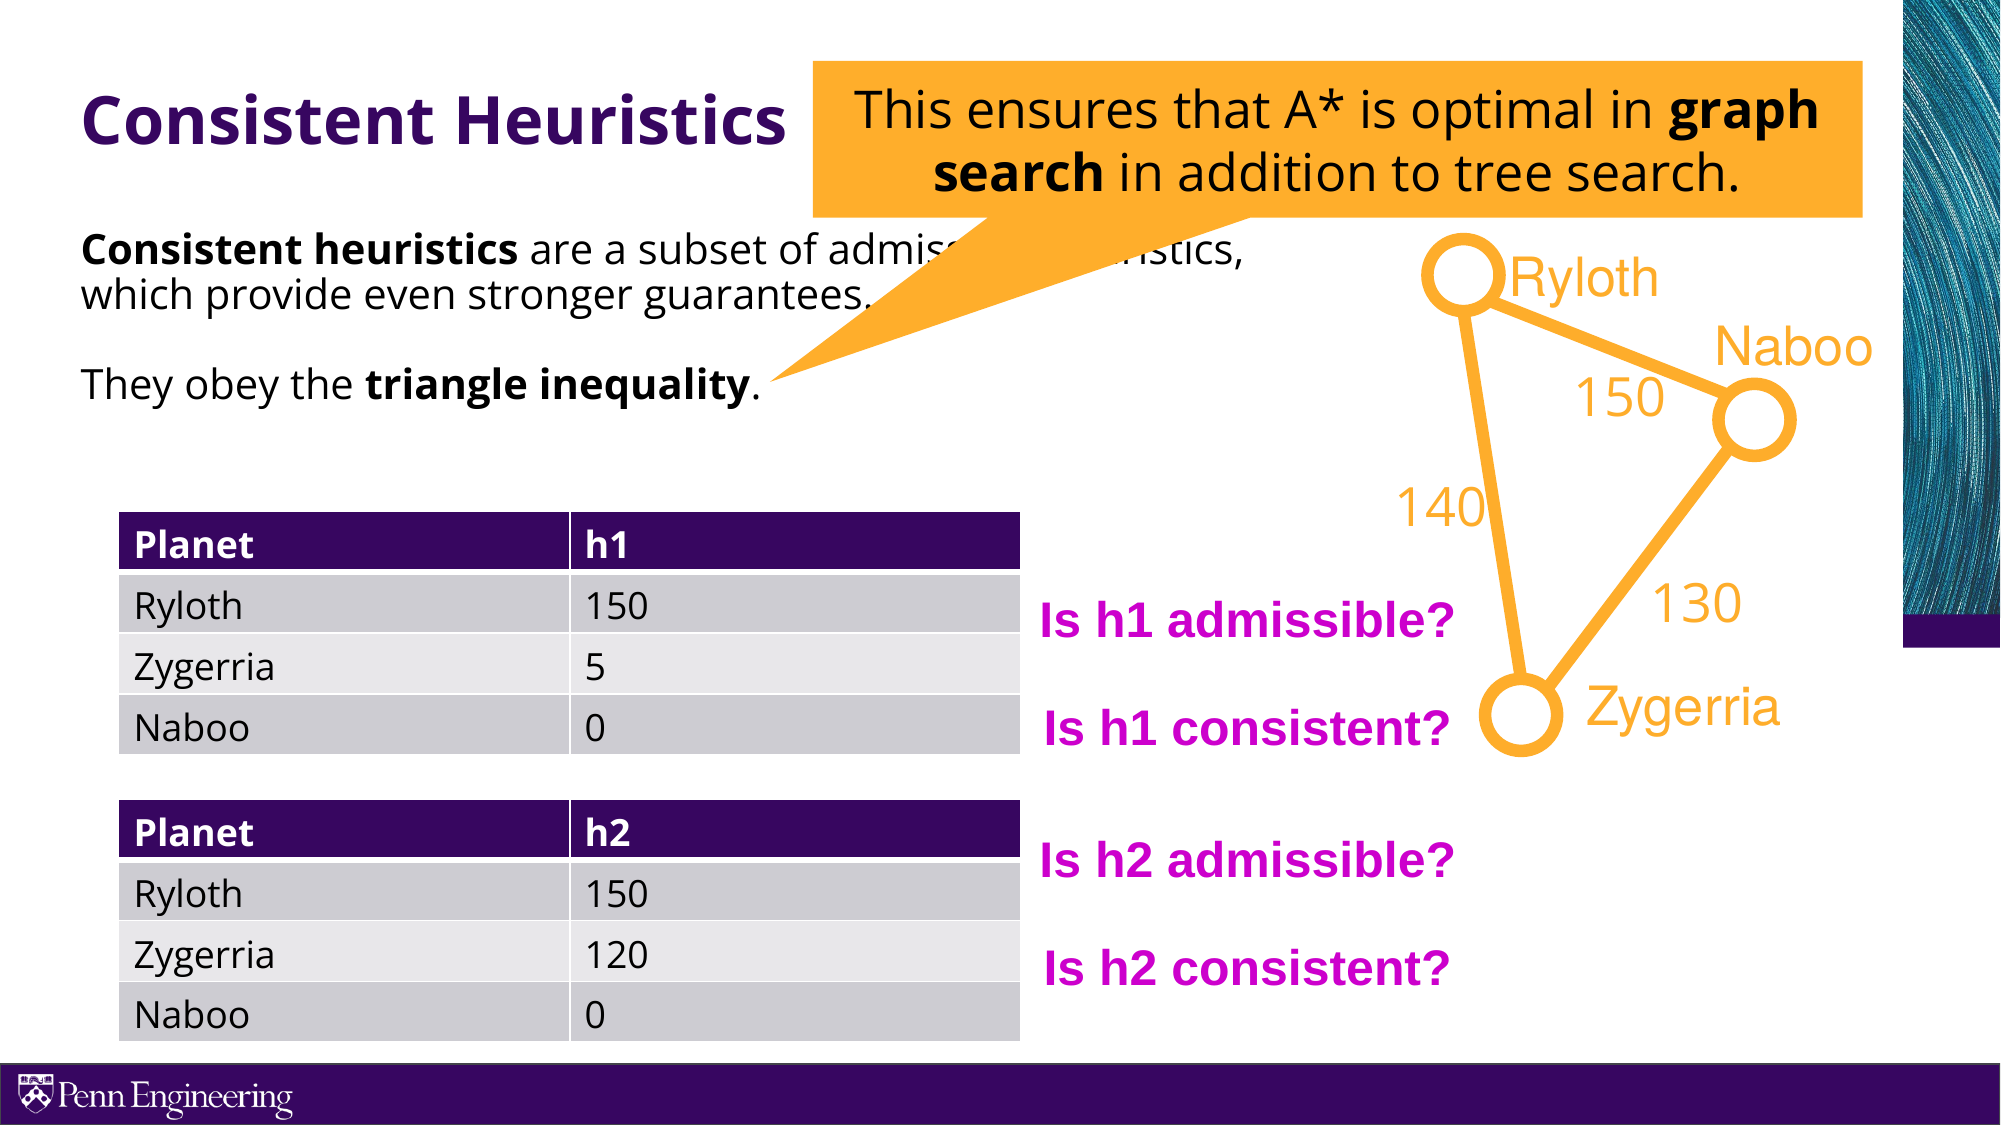

# Consistent Heuristics
This ensures that A* is optimal in graph search in addition to tree search.
Consistent heuristics are a subset of admissible heuristics, which provide even stronger guarantees.
They obey the triangle inequality.
Ryloth

Naboo
150

140
130
Zygerria

| Planet | h1 |
| --- | --- |
| Ryloth | 150 |
| Zygerria | 5 |
| Naboo | 0 |
Is h1 admissible?
Is h2 admissible?
Is h1 consistent?
Is h2 consistent?
| Planet | h2 |
| --- | --- |
| Ryloth | 150 |
| Zygerria | 120 |
| Naboo | 0 |